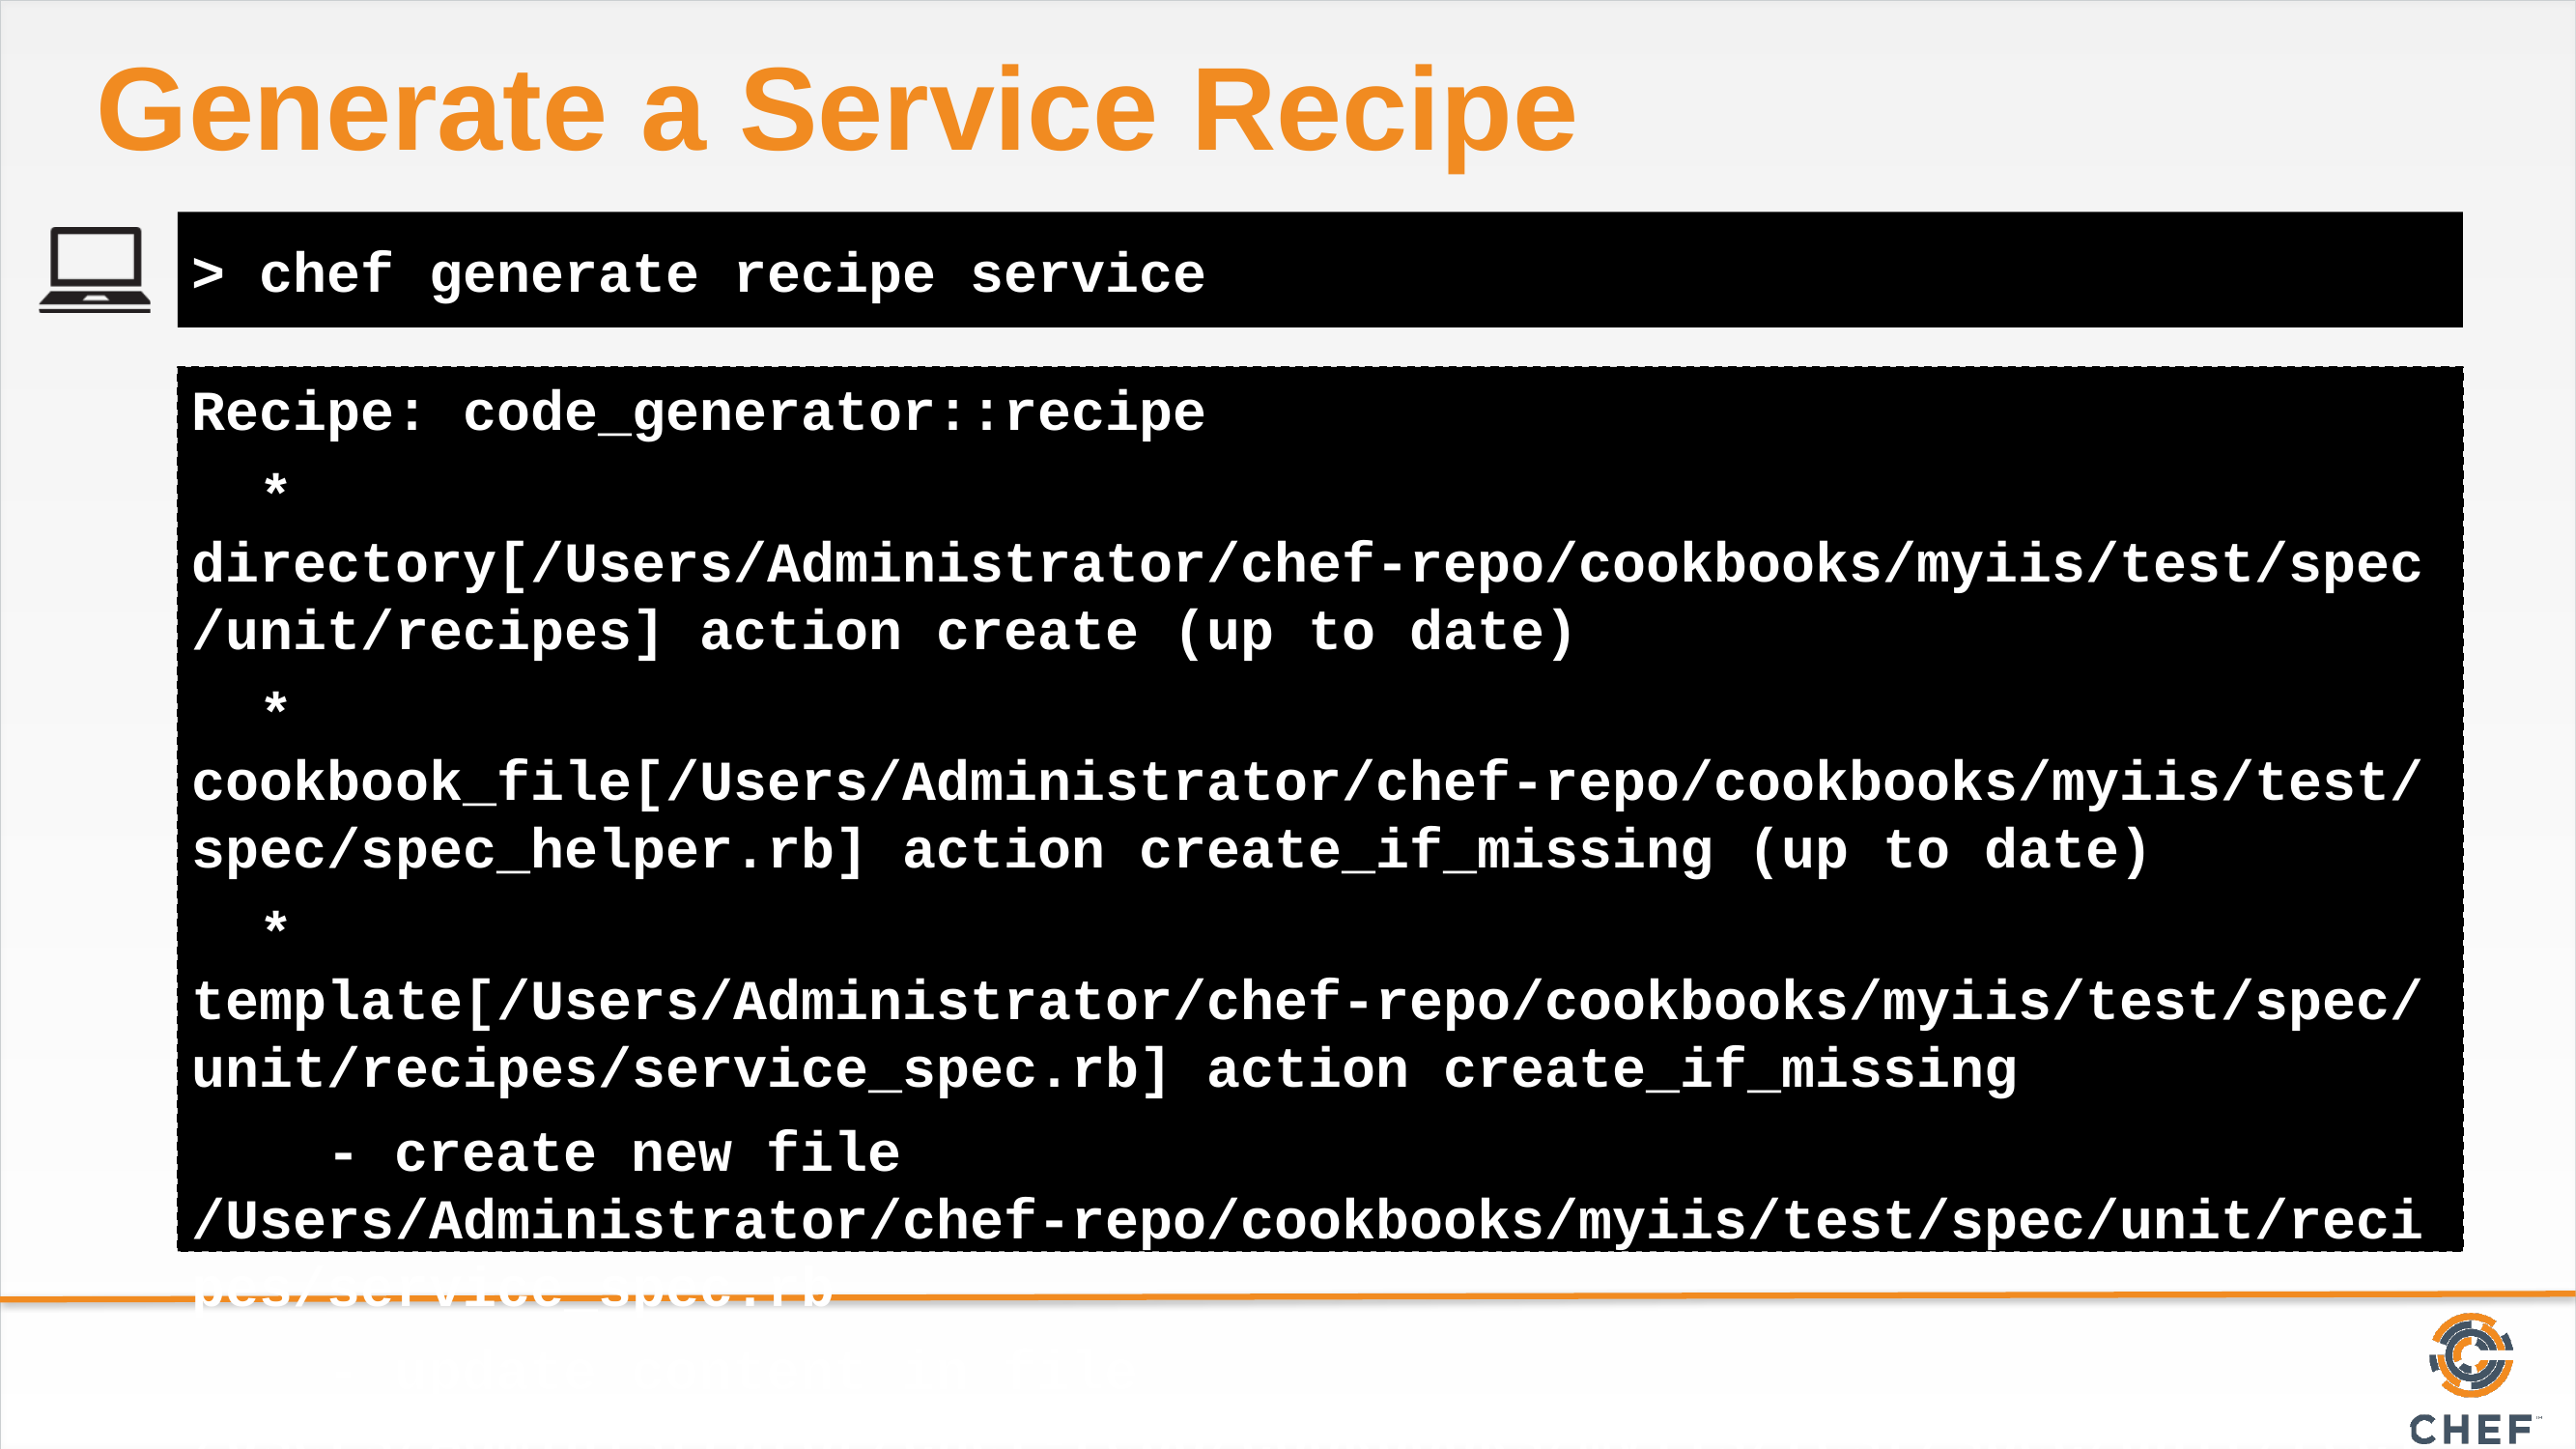

# Generate a Service Recipe
> chef generate recipe service
Recipe: code_generator::recipe
  * directory[/Users/Administrator/chef-repo/cookbooks/myiis/test/spec/unit/recipes] action create (up to date)
  * cookbook_file[/Users/Administrator/chef-repo/cookbooks/myiis/test/spec/spec_helper.rb] action create_if_missing (up to date)
  * template[/Users/Administrator/chef-repo/cookbooks/myiis/test/spec/unit/recipes/service_spec.rb] action create_if_missing
    - create new file /Users/Administrator/chef-repo/cookbooks/myiis/test/spec/unit/recipes/service_spec.rb
    - update content in file /Users/Administrator/chef-repo/cookbooks/myiis/test/spec/unit/recipes/service_spec.rb from none